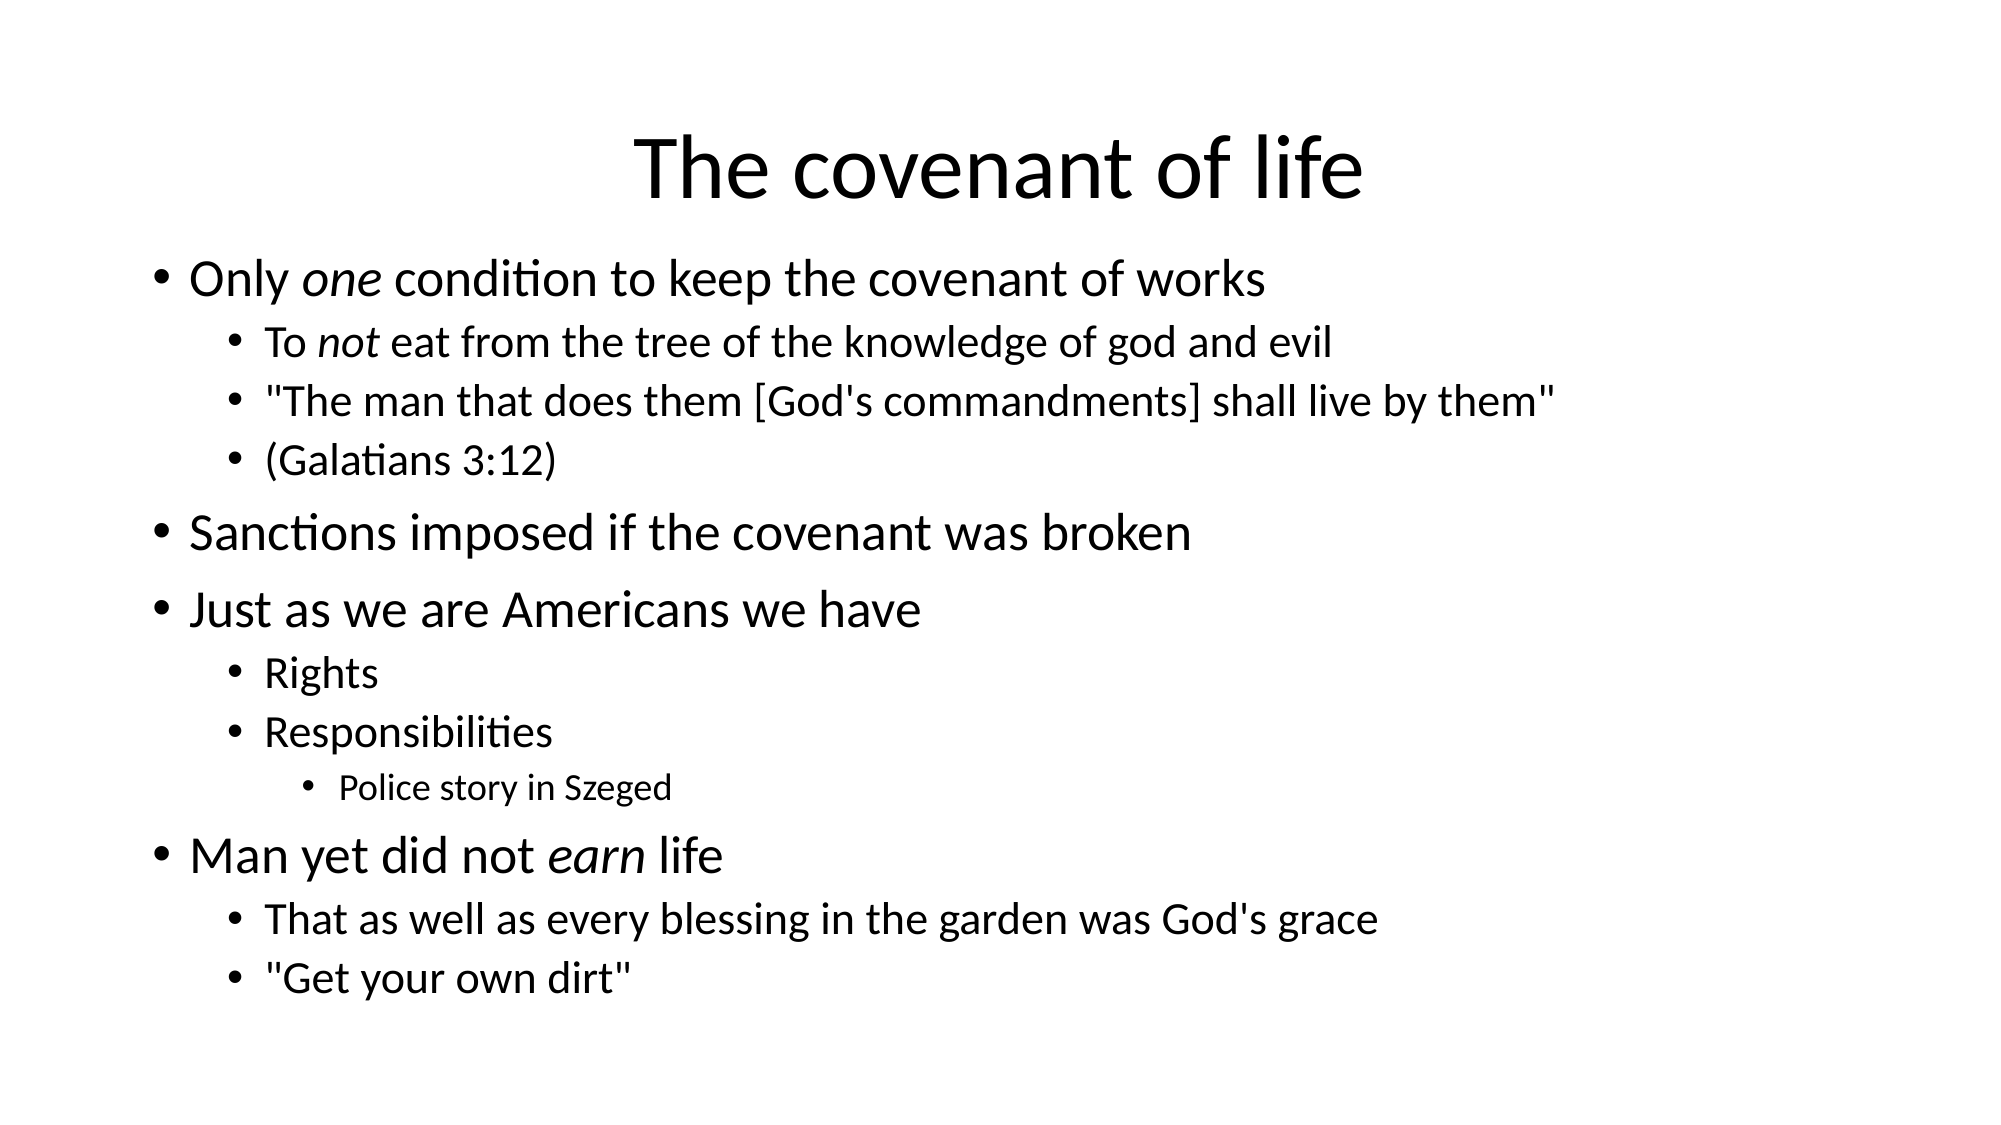

# The covenant of life
Only one condition to keep the covenant of works
To not eat from the tree of the knowledge of god and evil
"The man that does them [God's commandments] shall live by them"
(Galatians 3:12)
Sanctions imposed if the covenant was broken
Just as we are Americans we have
Rights
Responsibilities
Police story in Szeged
Man yet did not earn life
That as well as every blessing in the garden was God's grace
"Get your own dirt"